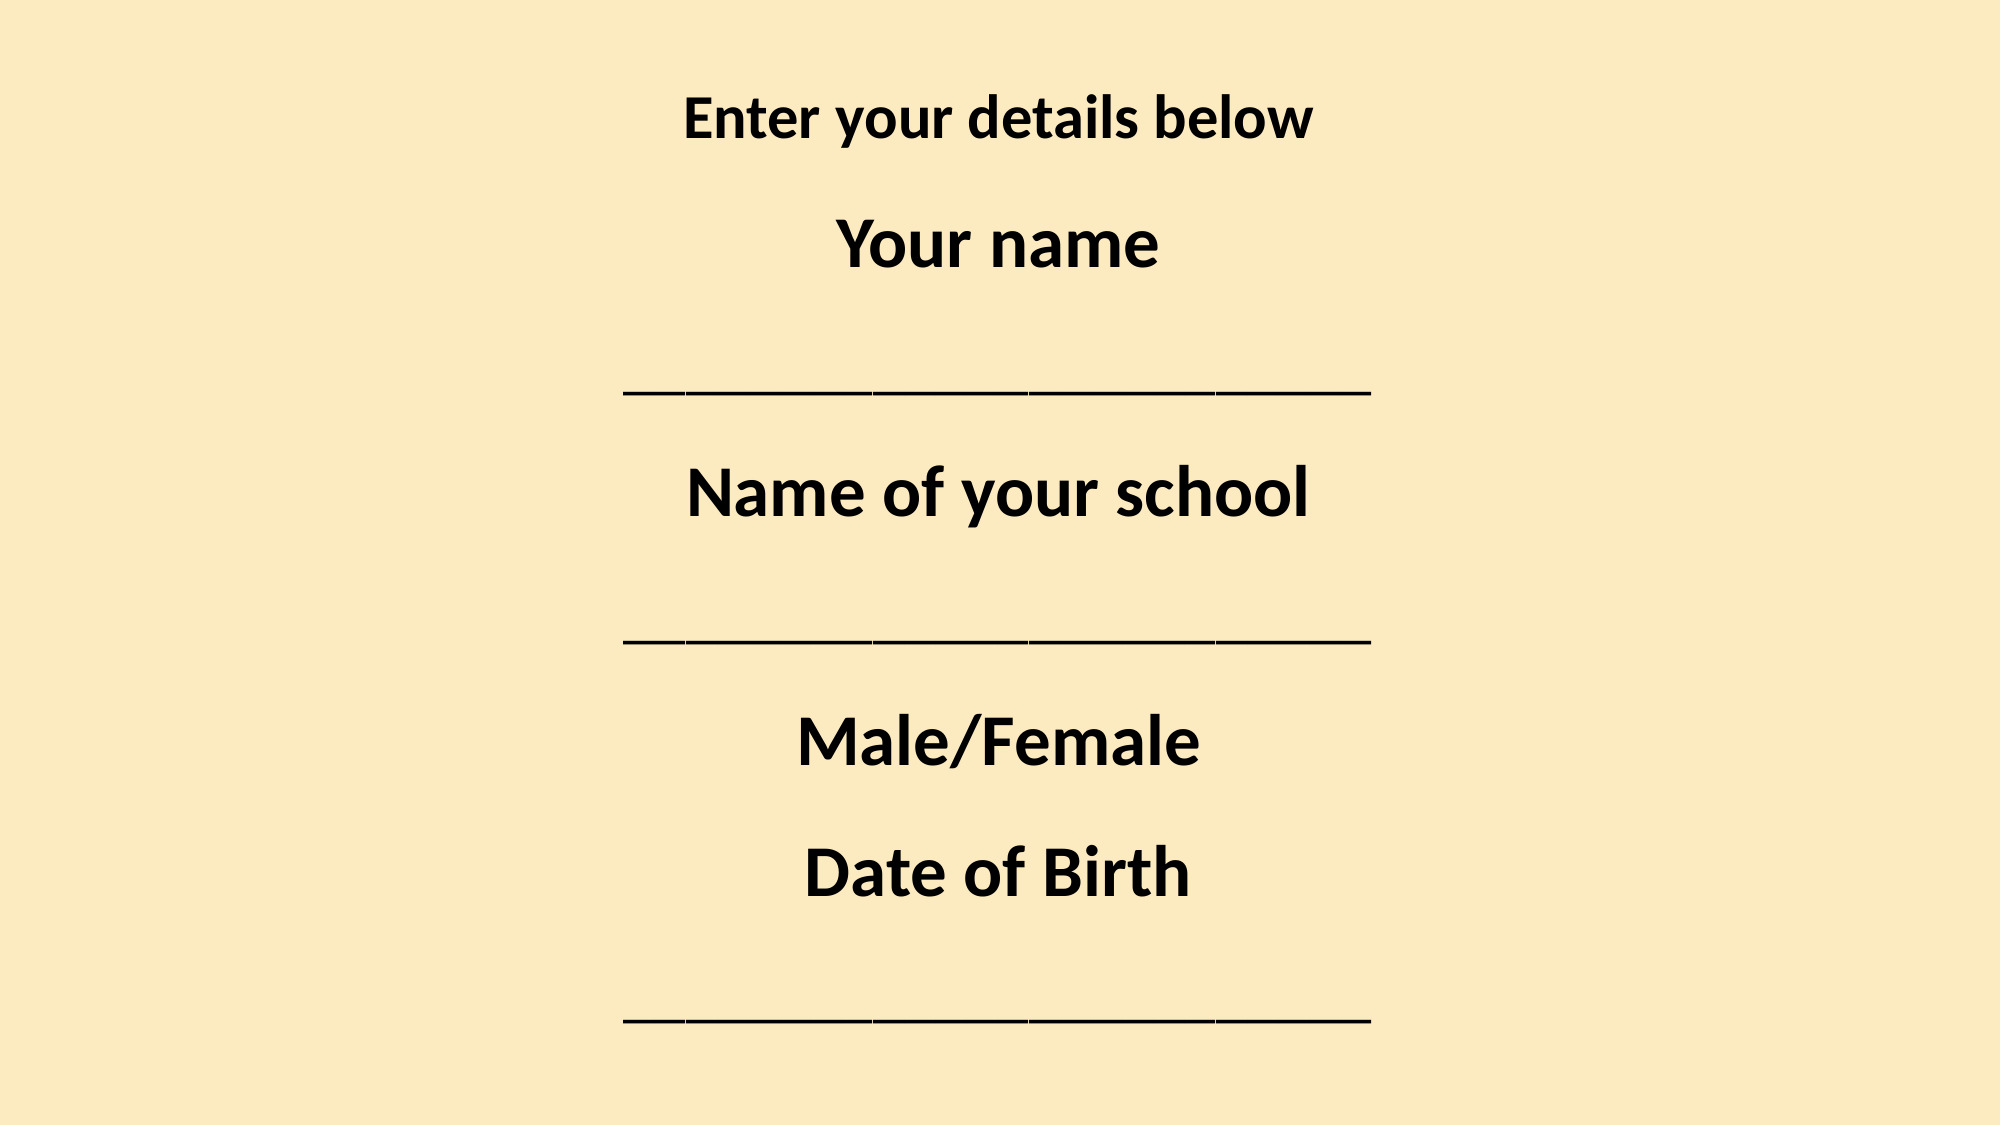

Enter your details below
Your name
________________________
Name of your school
________________________
Male/Female
Date of Birth
________________________